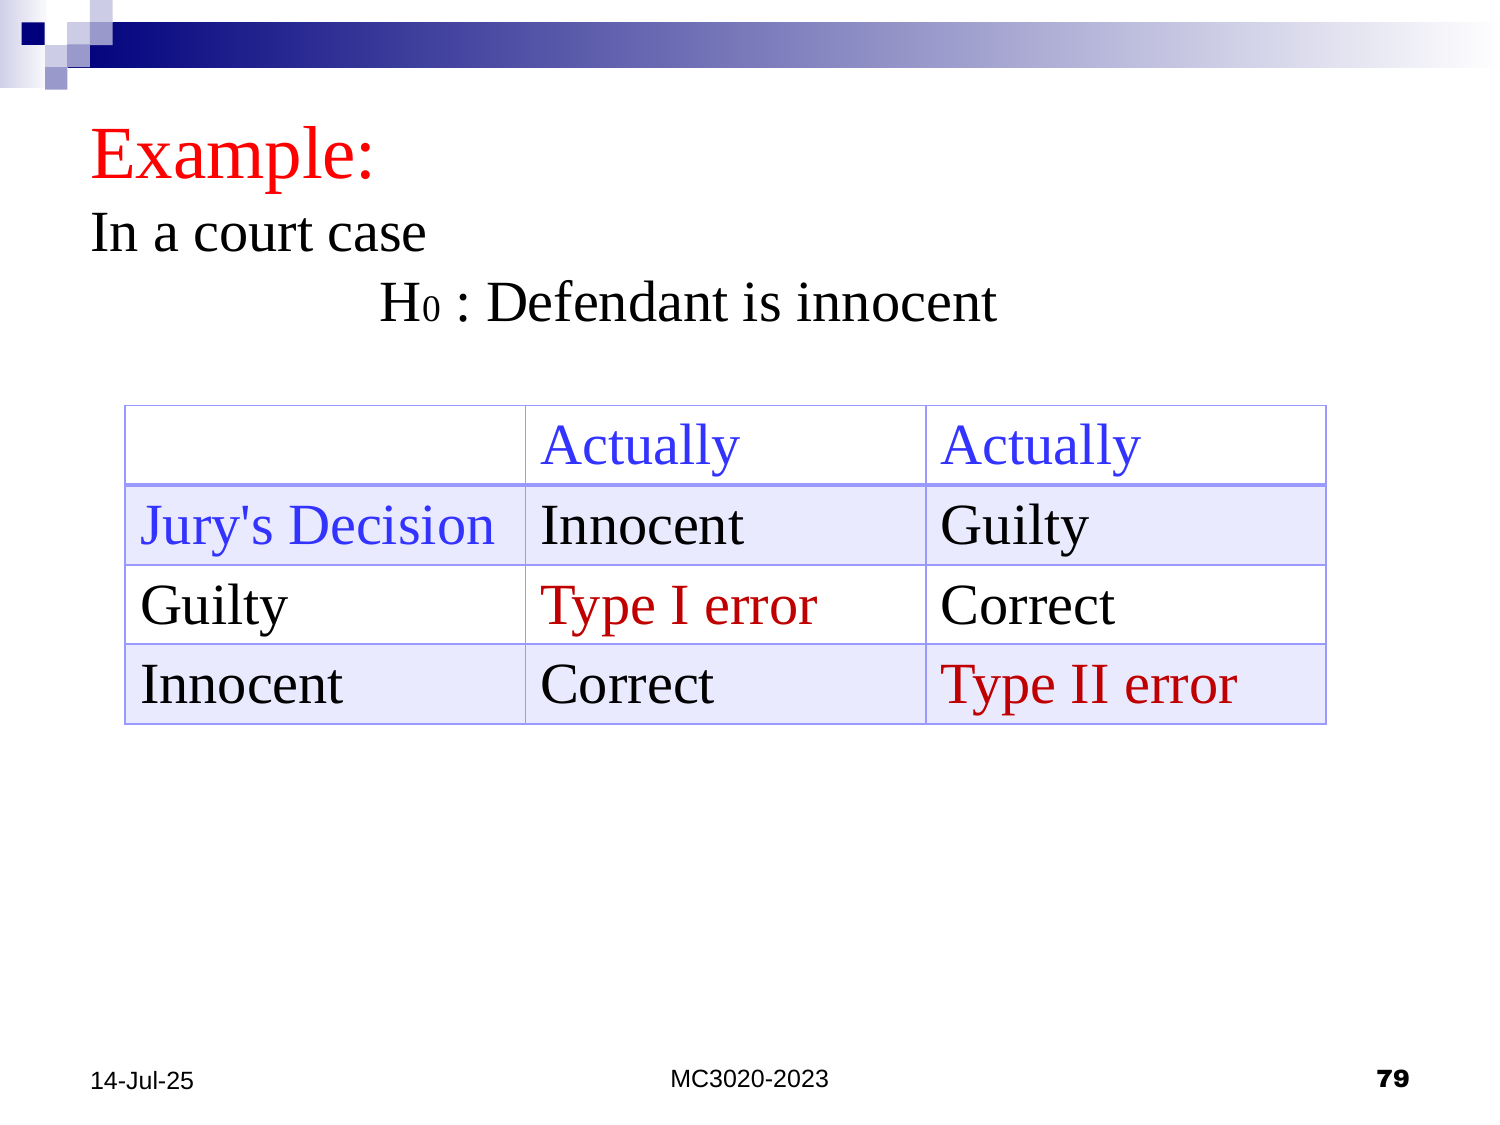

# Example: In a court case H0 : Defendant is innocent
|  | Actually | Actually |
| --- | --- | --- |
| Jury's Decision | Innocent | Guilty |
| Guilty | Type I error | Correct |
| Innocent | Correct | Type II error |
14-Jul-25
MC3020-2023
79